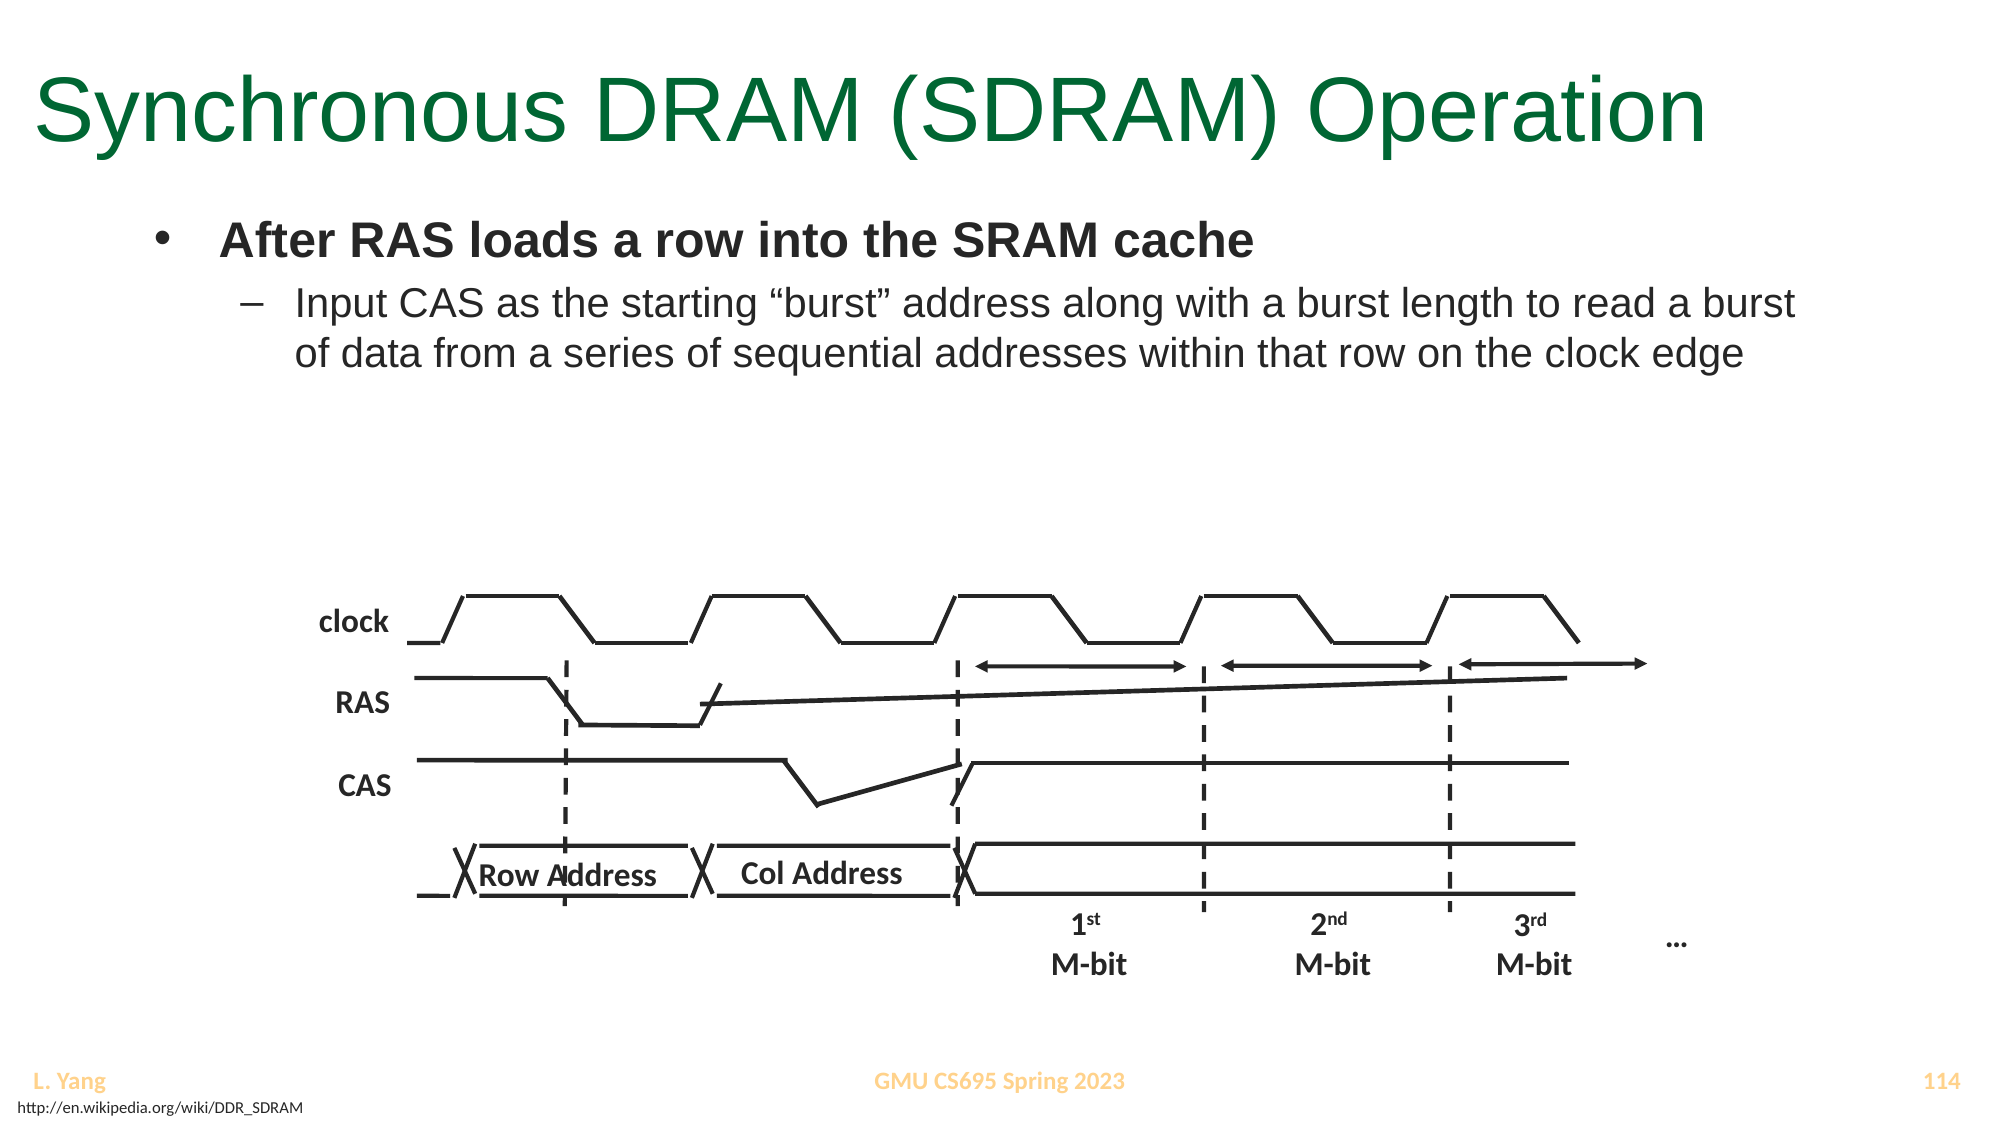

# Synchronous DRAM (SDRAM) Operation

After RAS loads a row into the SRAM cache
Input CAS as the starting “burst” address along with a burst length to read a burst of data from a series of sequential addresses within that row on the clock edge

clock

RAS

CAS

Col Address

Row Address

1st
M-bit
2nd
M-bit
3rd
M-bit

…
114
GMU CS695 Spring 2023
L. Yang
http://en.wikipedia.org/wiki/DDR_SDRAM